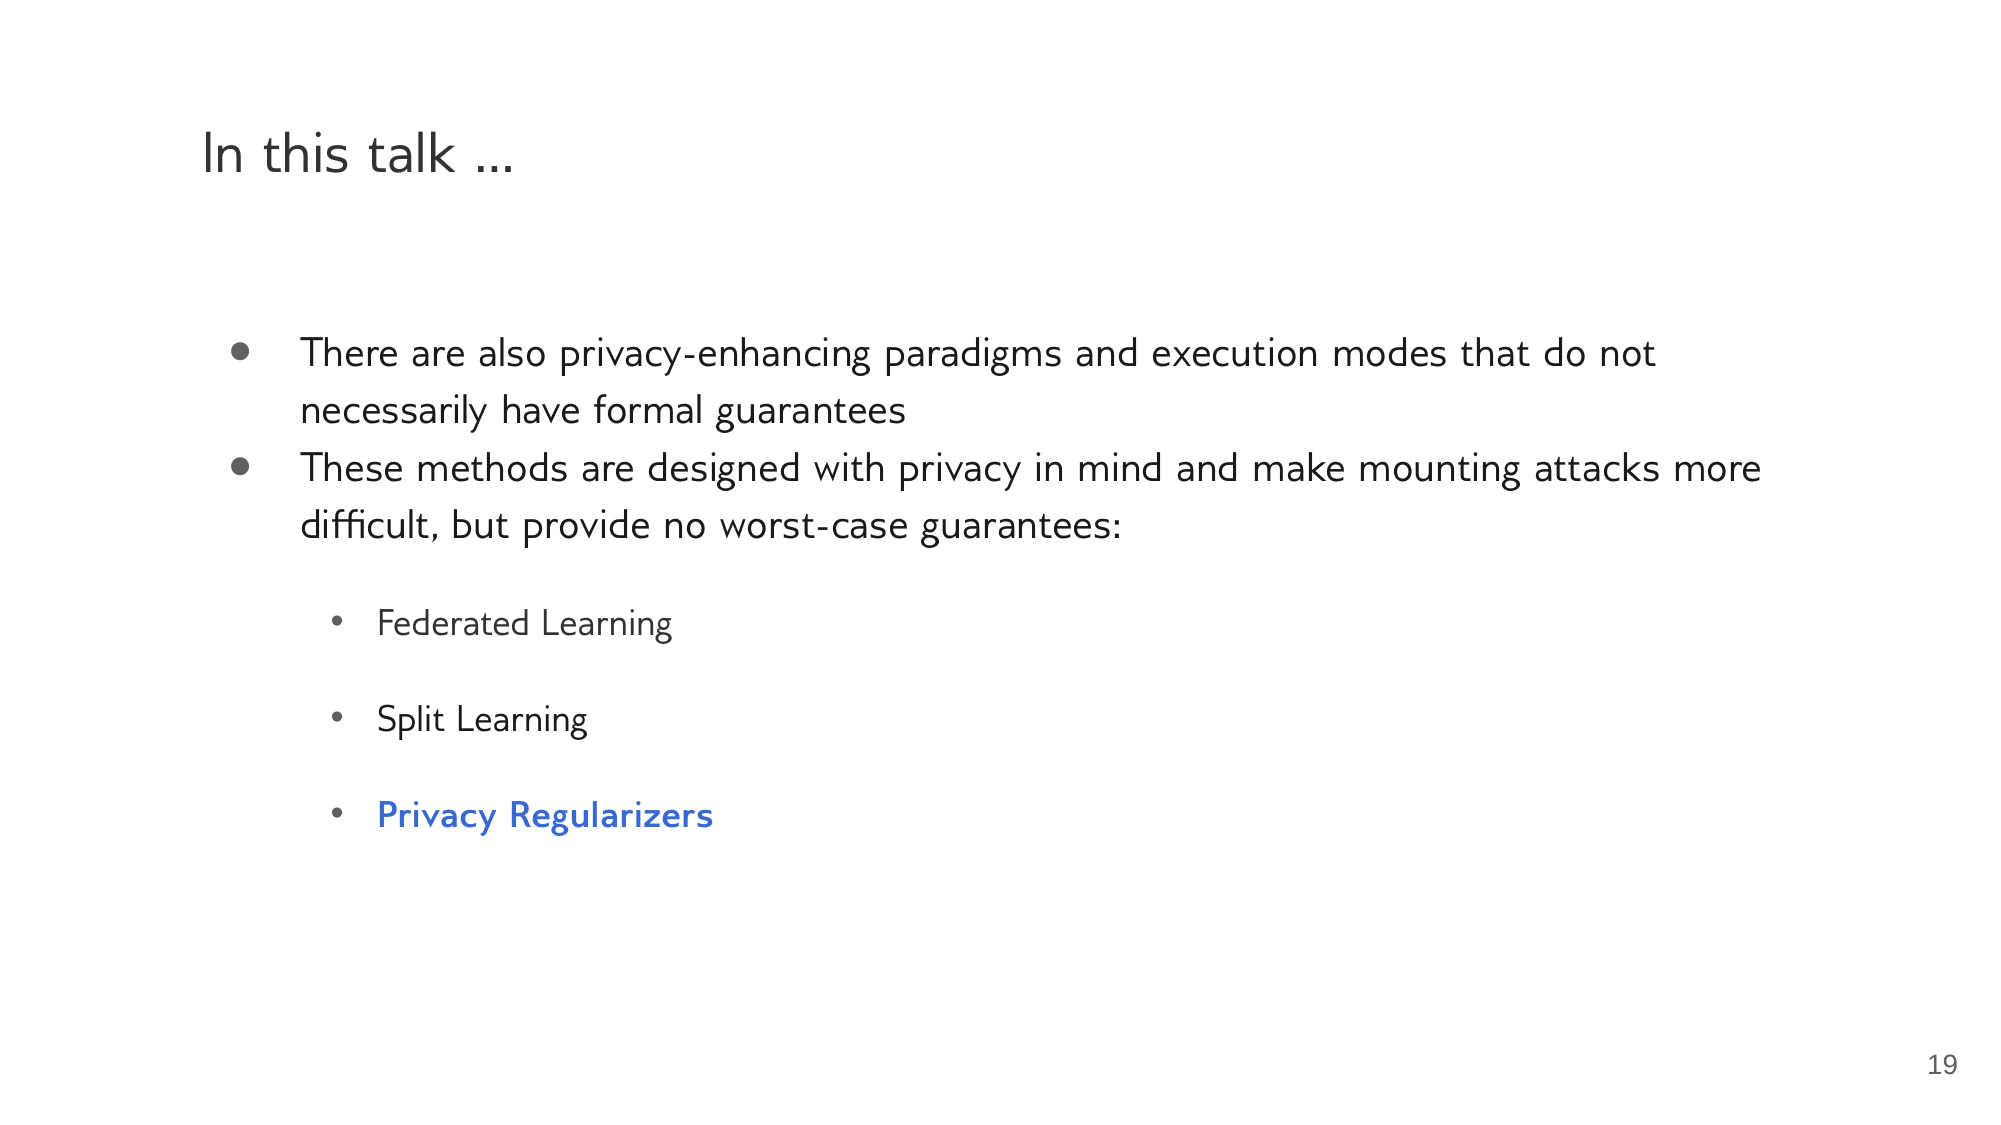

# In this talk …
There are also privacy-enhancing paradigms and execution modes that do not necessarily have formal guarantees
These methods are designed with privacy in mind and make mounting attacks more difficult, but provide no worst-case guarantees:
Federated Learning
Split Learning
Privacy Regularizers

19